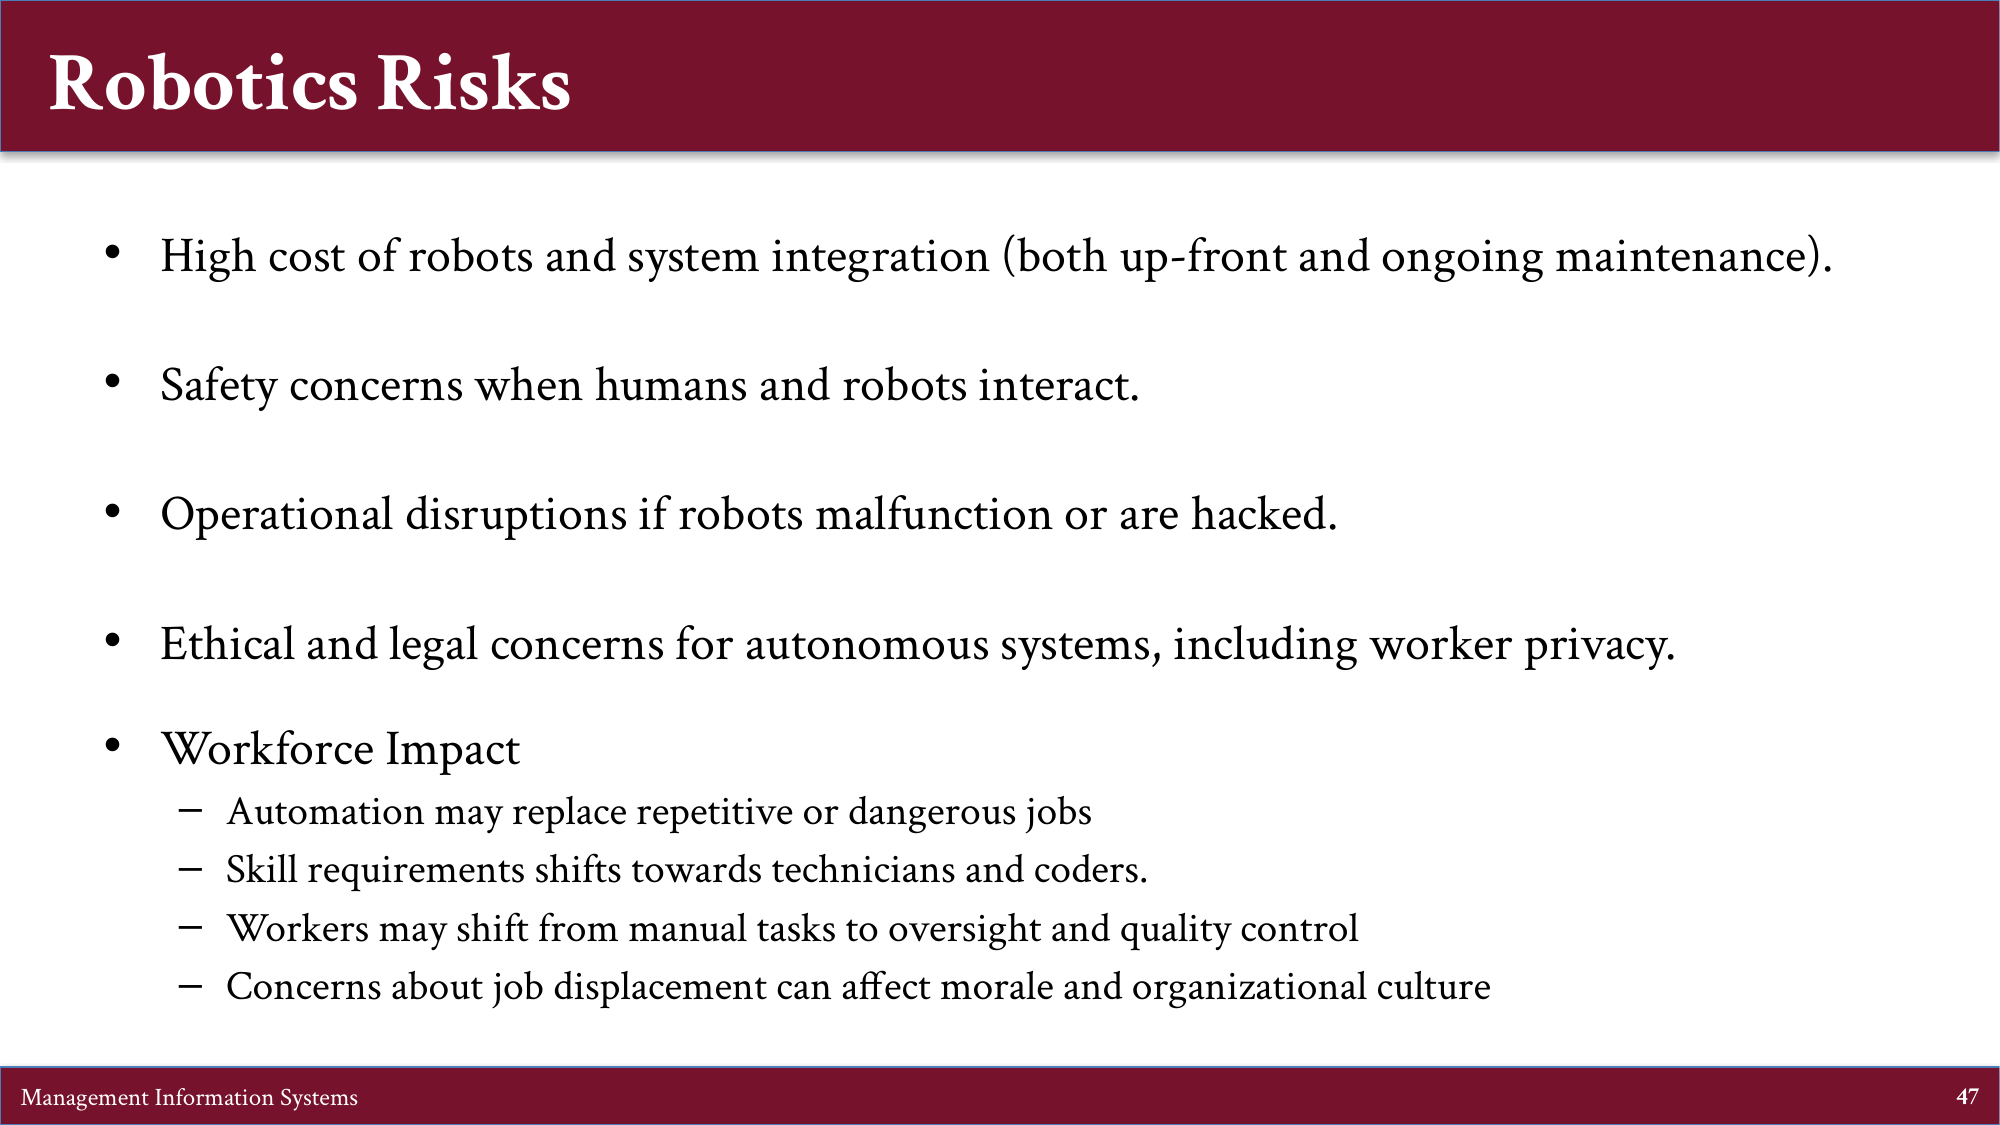

# Robotics Risks
High cost of robots and system integration (both up-front and ongoing maintenance).

Safety concerns when humans and robots interact.

Operational disruptions if robots malfunction or are hacked.

Ethical and legal concerns for autonomous systems, including worker privacy.

Workforce Impact
Automation may replace repetitive or dangerous jobs
Skill requirements shifts towards technicians and coders.
Workers may shift from manual tasks to oversight and quality control
Concerns about job displacement can affect morale and organizational culture

 Management Information Systems
47